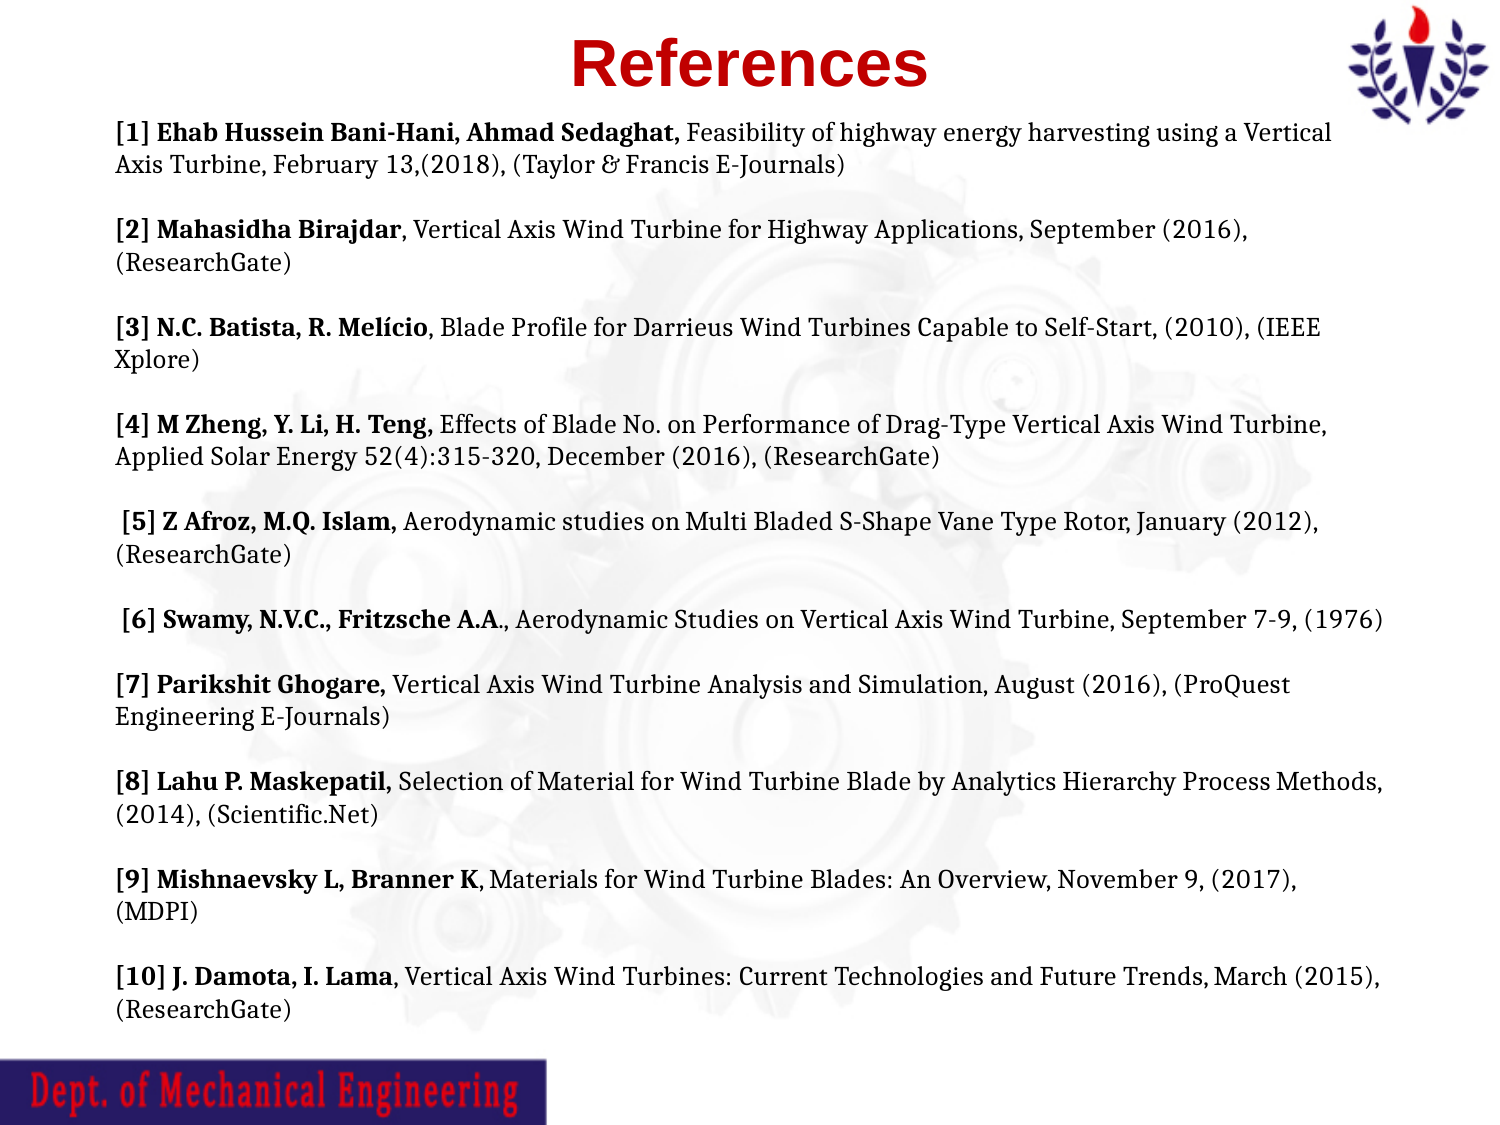

References
[1] Ehab Hussein Bani-Hani, Ahmad Sedaghat, Feasibility of highway energy harvesting using a Vertical Axis Turbine, February 13,(2018), (Taylor & Francis E-Journals)

[2] Mahasidha Birajdar, Vertical Axis Wind Turbine for Highway Applications, September (2016), (ResearchGate)

[3] N.C. Batista, R. Melício, Blade Profile for Darrieus Wind Turbines Capable to Self-Start, (2010), (IEEE Xplore)

[4] M Zheng, Y. Li, H. Teng, Effects of Blade No. on Performance of Drag-Type Vertical Axis Wind Turbine, Applied Solar Energy 52(4):315-320, December (2016), (ResearchGate)

 [5] Z Afroz, M.Q. Islam, Aerodynamic studies on Multi Bladed S-Shape Vane Type Rotor, January (2012), (ResearchGate)

 [6] Swamy, N.V.C., Fritzsche A.A., Aerodynamic Studies on Vertical Axis Wind Turbine, September 7-9, (1976)

[7] Parikshit Ghogare, Vertical Axis Wind Turbine Analysis and Simulation, August (2016), (ProQuest Engineering E-Journals)

[8] Lahu P. Maskepatil, Selection of Material for Wind Turbine Blade by Analytics Hierarchy Process Methods, (2014), (Scientific.Net)

[9] Mishnaevsky L, Branner K, Materials for Wind Turbine Blades: An Overview, November 9, (2017), (MDPI)

[10] J. Damota, I. Lama, Vertical Axis Wind Turbines: Current Technologies and Future Trends, March (2015), (ResearchGate)